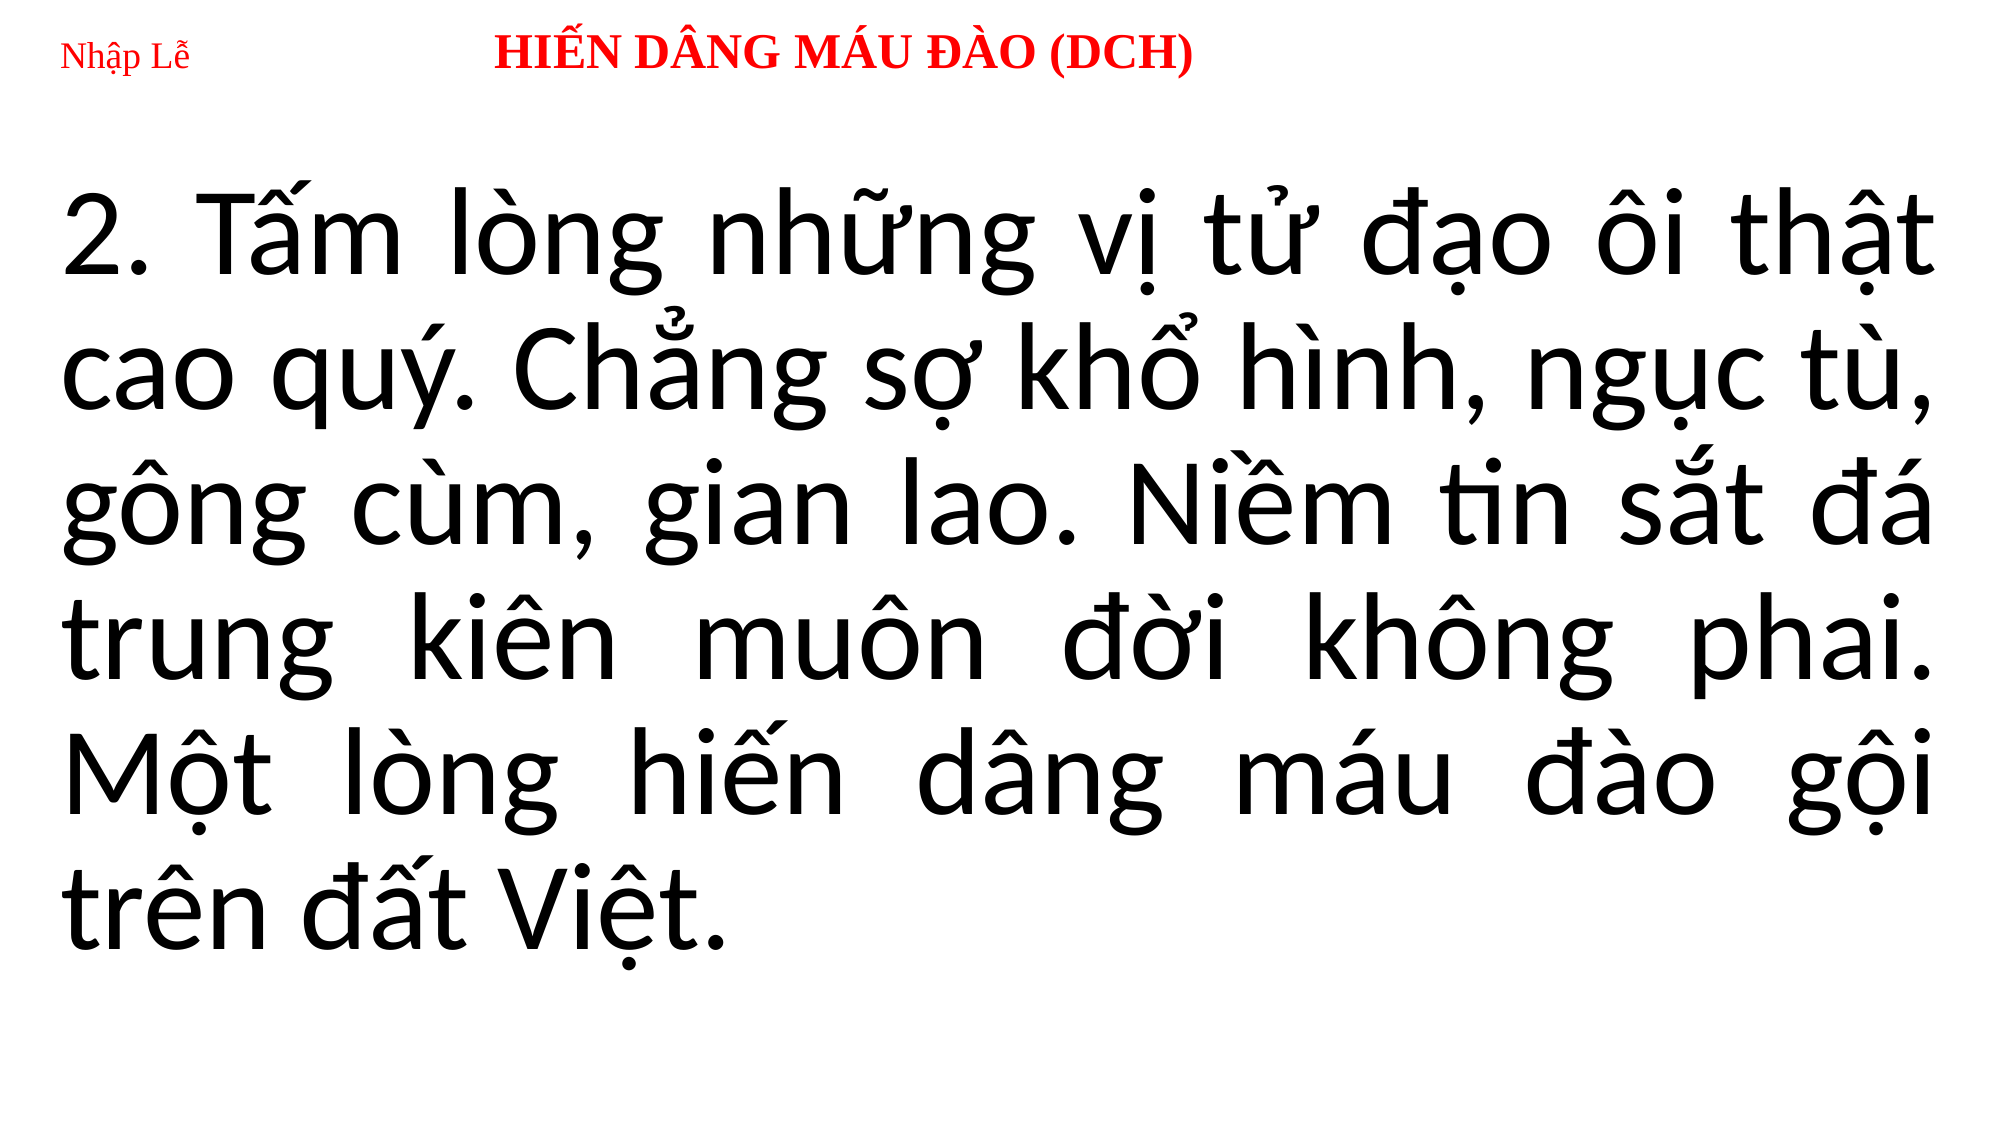

# Nhập Lễ                                HIẾN DÂNG MÁU ĐÀO (DCH)
2. Tấm lòng những vị tử đạo ôi thật cao quý. Chẳng sợ khổ hình, ngục tù, gông cùm, gian lao. Niềm tin sắt đá trung kiên muôn đời không phai. Một lòng hiến dâng máu đào gội trên đất Việt.